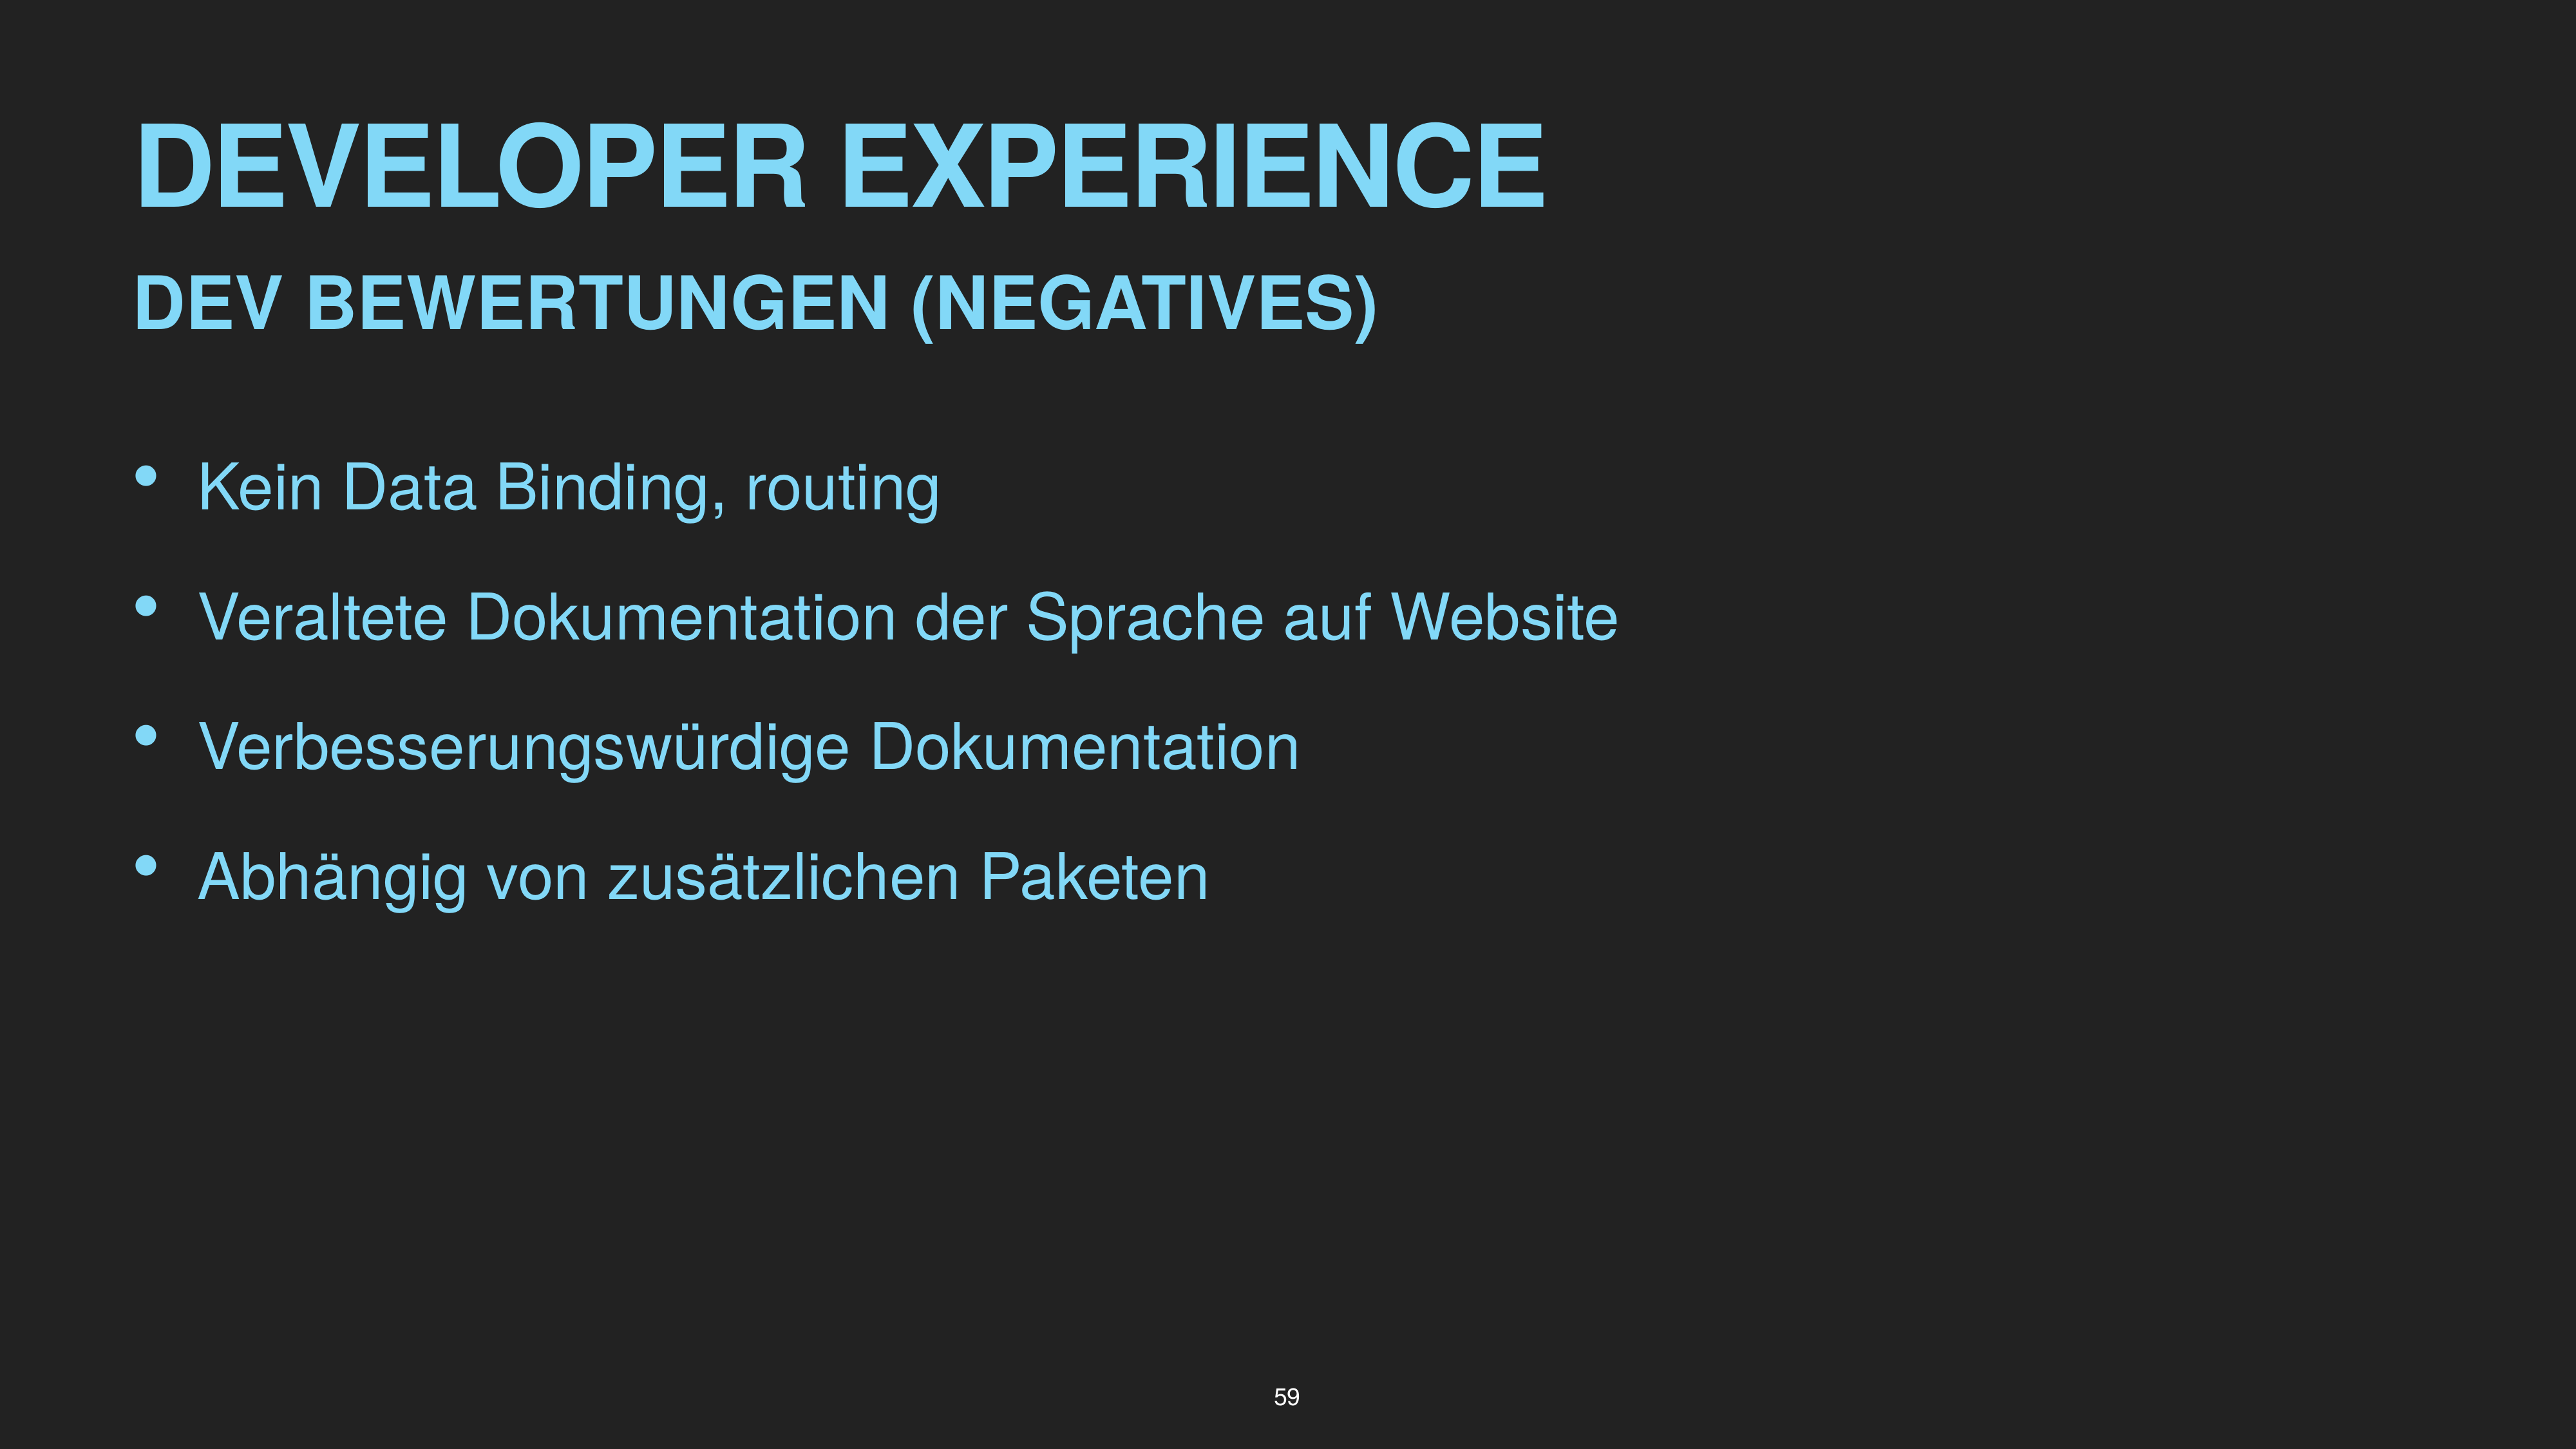

# DEVELOPER EXPERIENCE
DEV BEWERTUNGEN (NEGATIVES)
Kein Data Binding, routing
Veraltete Dokumentation der Sprache auf Website
Verbesserungswürdige Dokumentation
Abhängig von zusätzlichen Paketen
59